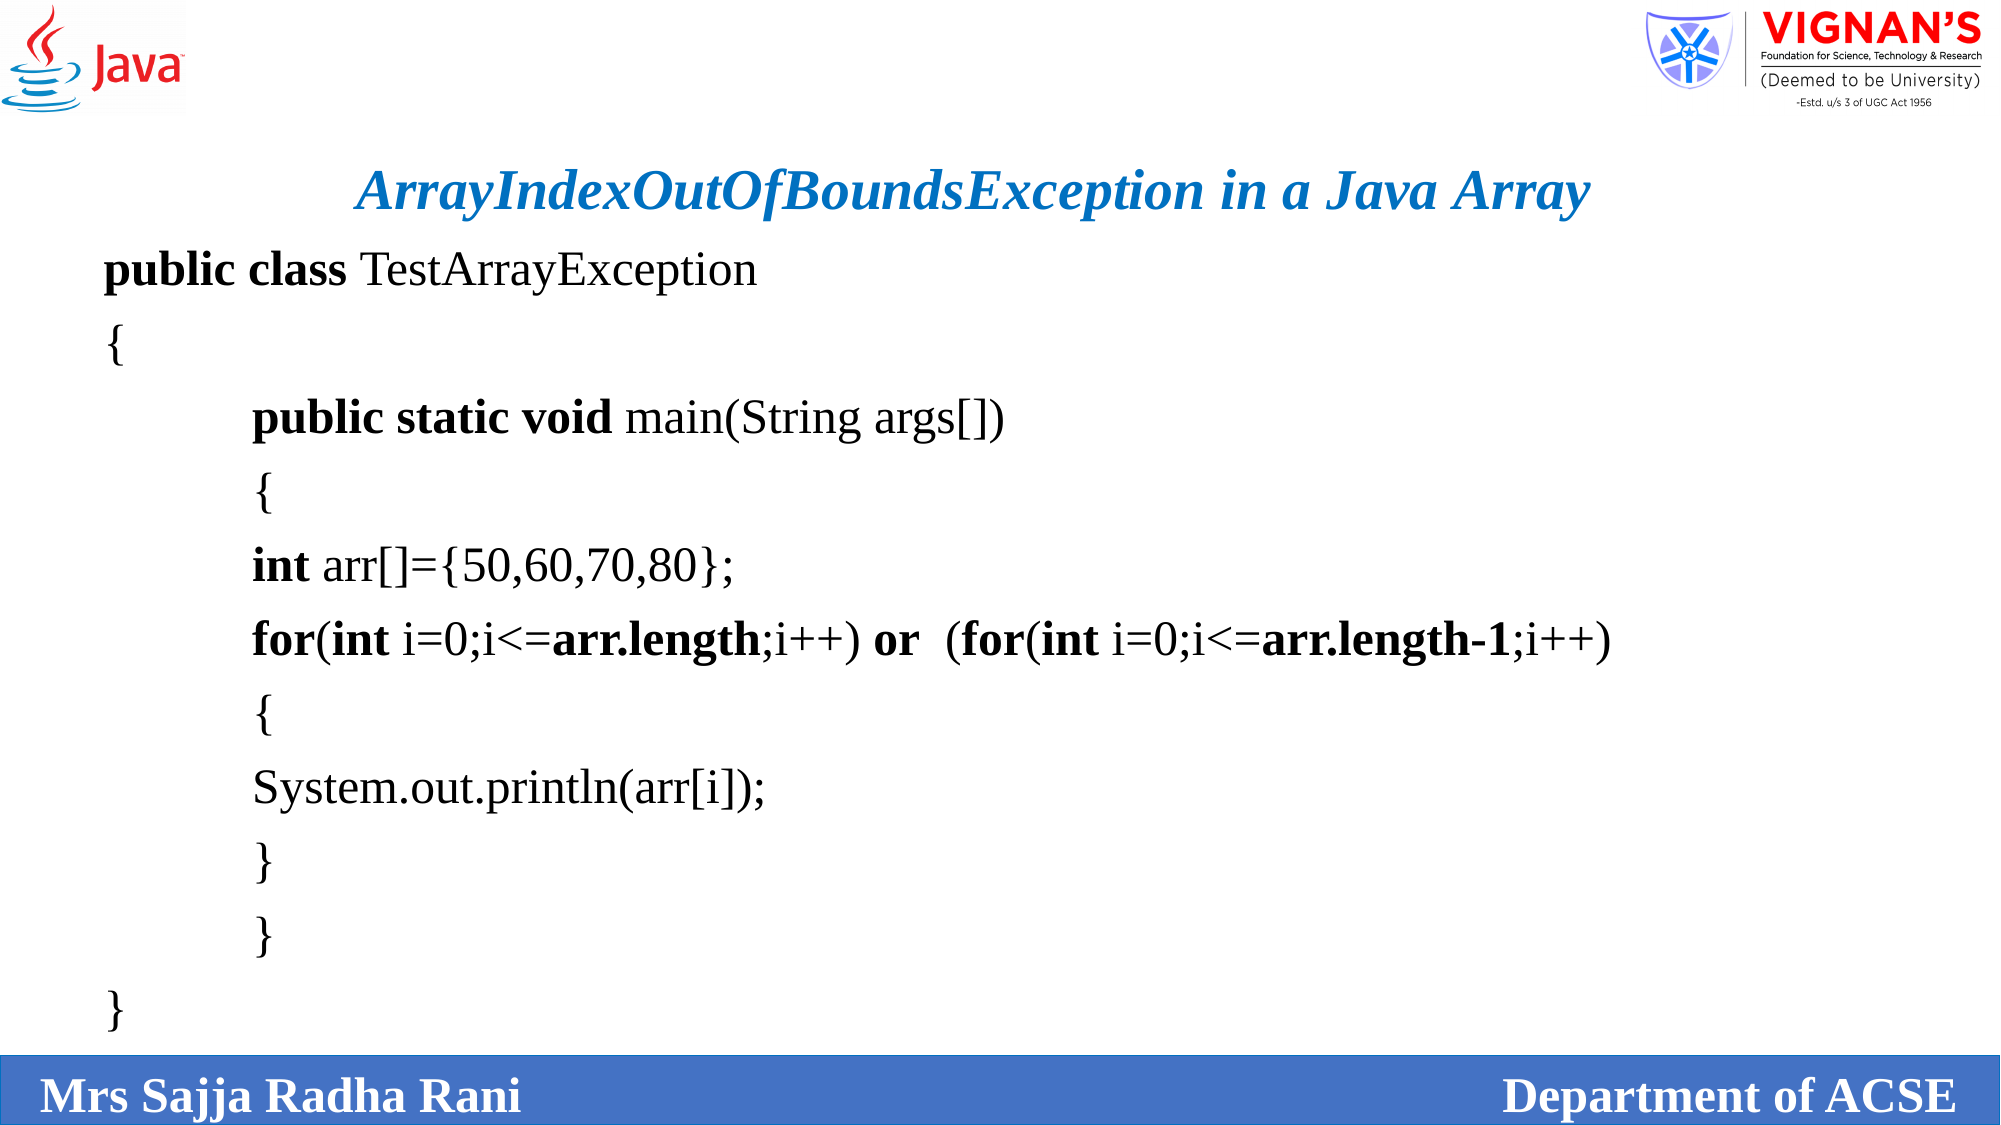

ArrayIndexOutOfBoundsException in a Java Array
public class TestArrayException
{
	public static void main(String args[])
	{
		int arr[]={50,60,70,80};
		for(int i=0;i<=arr.length;i++) or  (for(int i=0;i<=arr.length-1;i++)
		{
		System.out.println(arr[i]);
		}
	}
}